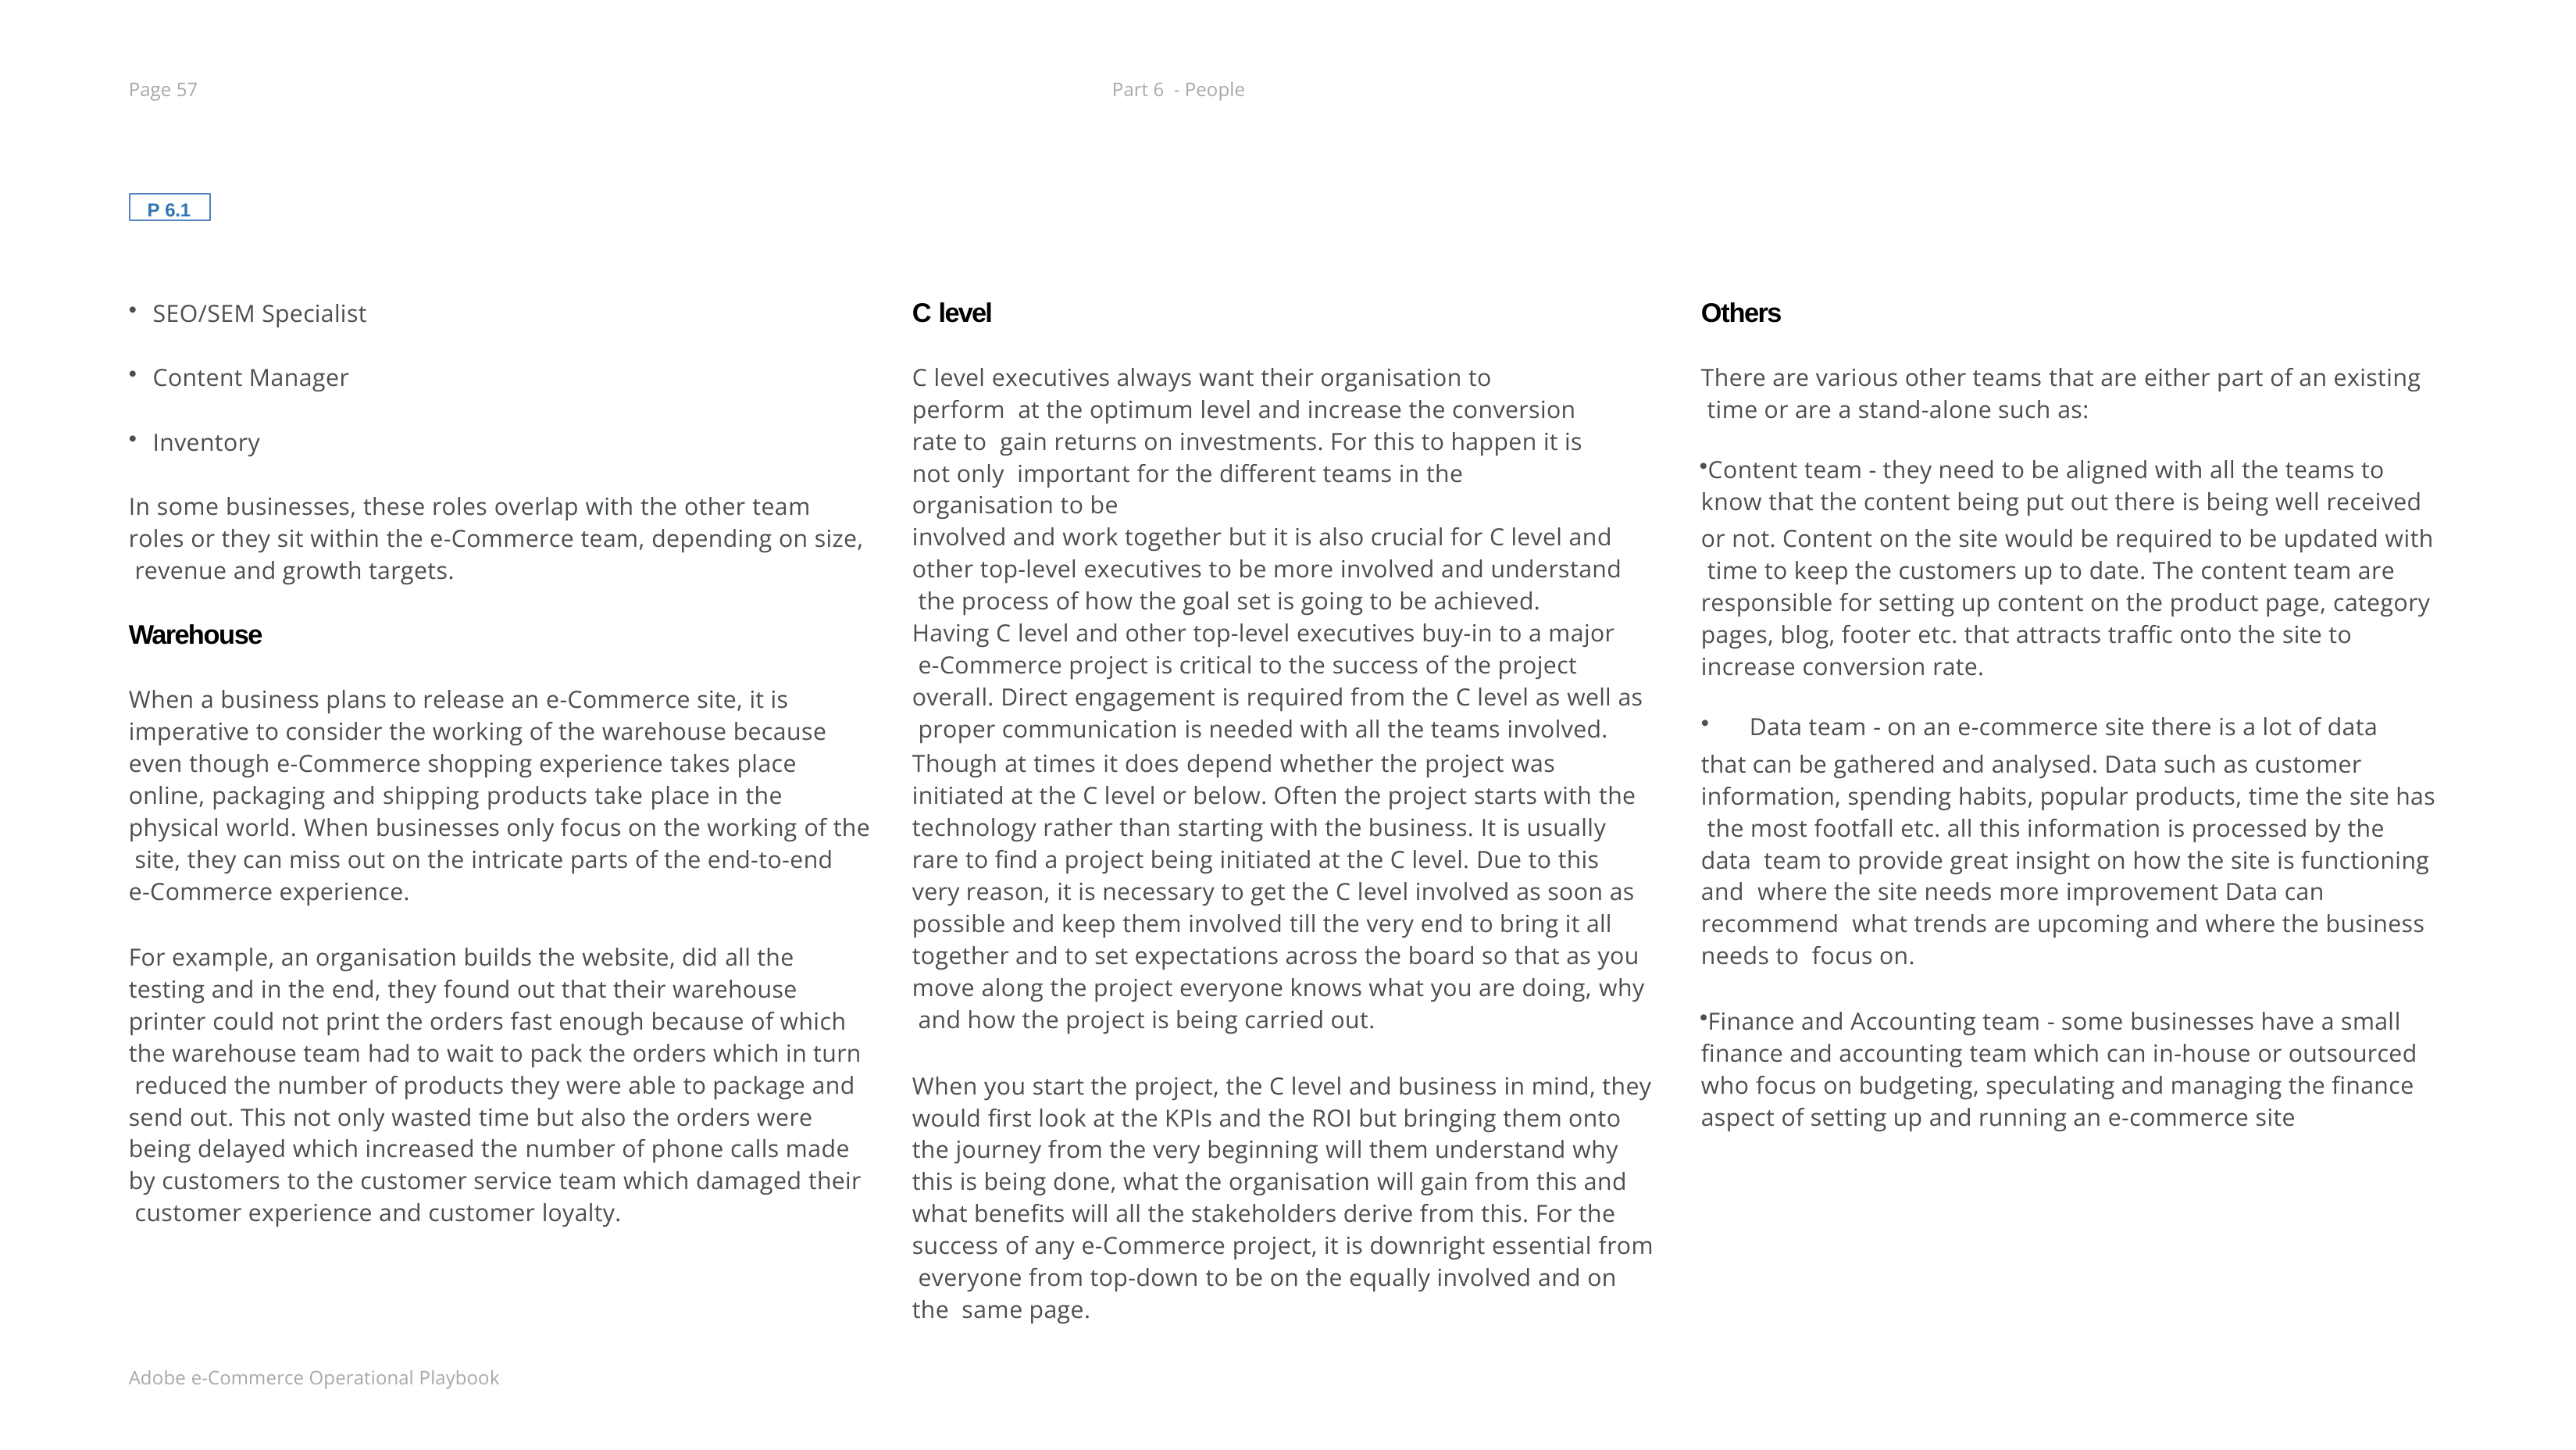

Page 57
Part 6 - People
P 6.1
C level
C level executives always want their organisation to perform  at the optimum level and increase the conversion rate to  gain returns on investments. For this to happen it is not only  important for the different teams in the organisation to be
involved and work together but it is also crucial for C level and  other top-level executives to be more involved and understand  the process of how the goal set is going to be achieved.
Having C level and other top-level executives buy-in to a major  e-Commerce project is critical to the success of the project
overall. Direct engagement is required from the C level as well as  proper communication is needed with all the teams involved.
Others
There are various other teams that are either part of an existing  time or are a stand-alone such as:

Content team - they need to be aligned with all the teams to  know that the content being put out there is being well received
SEO/SEM Specialist
Content Manager
Inventory
In some businesses, these roles overlap with the other team  roles or they sit within the e-Commerce team, depending on size,  revenue and growth targets.
or not. Content on the site would be required to be updated with  time to keep the customers up to date. The content team are  responsible for setting up content on the product page, category  pages, blog, footer etc. that attracts traffic onto the site to  increase conversion rate.

Data team - on an e-commerce site there is a lot of data
Warehouse
When a business plans to release an e-Commerce site, it is  imperative to consider the working of the warehouse because  even though e-Commerce shopping experience takes place  online, packaging and shipping products take place in the  physical world. When businesses only focus on the working of the  site, they can miss out on the intricate parts of the end-to-end
e-Commerce experience.
Though at times it does depend whether the project was  initiated at the C level or below. Often the project starts with the  technology rather than starting with the business. It is usually  rare to find a project being initiated at the C level. Due to this  very reason, it is necessary to get the C level involved as soon as  possible and keep them involved till the very end to bring it all  together and to set expectations across the board so that as you  move along the project everyone knows what you are doing, why  and how the project is being carried out.
that can be gathered and analysed. Data such as customer
information, spending habits, popular products, time the site has  the most footfall etc. all this information is processed by the data  team to provide great insight on how the site is functioning and  where the site needs more improvement Data can recommend  what trends are upcoming and where the business needs to  focus on.
For example, an organisation builds the website, did all the  testing and in the end, they found out that their warehouse  printer could not print the orders fast enough because of which  the warehouse team had to wait to pack the orders which in turn  reduced the number of products they were able to package and  send out. This not only wasted time but also the orders were  being delayed which increased the number of phone calls made  by customers to the customer service team which damaged their  customer experience and customer loyalty.
Finance and Accounting team - some businesses have a small  finance and accounting team which can in-house or outsourced  who focus on budgeting, speculating and managing the finance  aspect of setting up and running an e-commerce site
When you start the project, the C level and business in mind, they  would first look at the KPIs and the ROI but bringing them onto  the journey from the very beginning will them understand why  this is being done, what the organisation will gain from this and  what benefits will all the stakeholders derive from this. For the  success of any e-Commerce project, it is downright essential from  everyone from top-down to be on the equally involved and on the  same page.
Adobe e-Commerce Operational Playbook